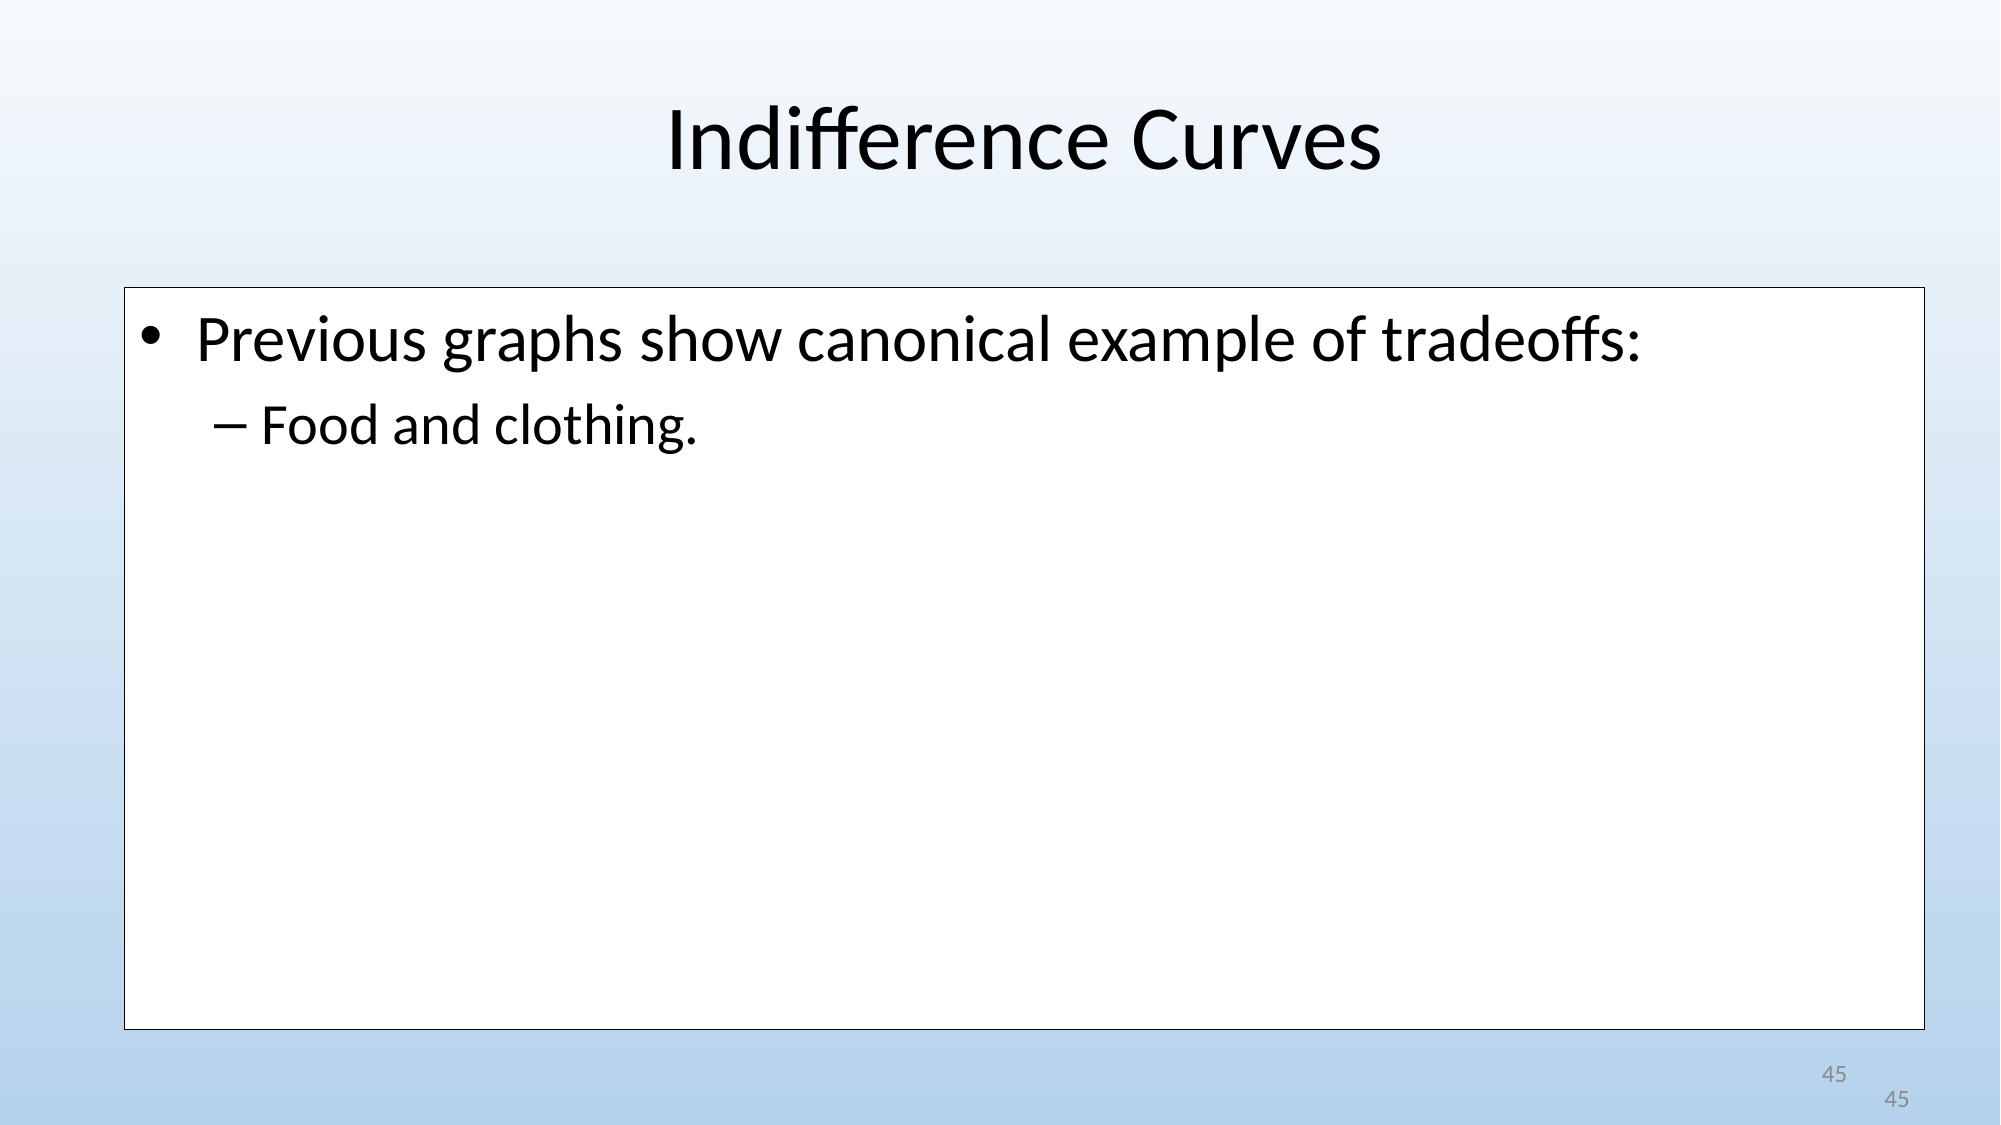

Indifference Curves
Previous graphs show canonical example of tradeoffs:
Food and clothing.
45
45